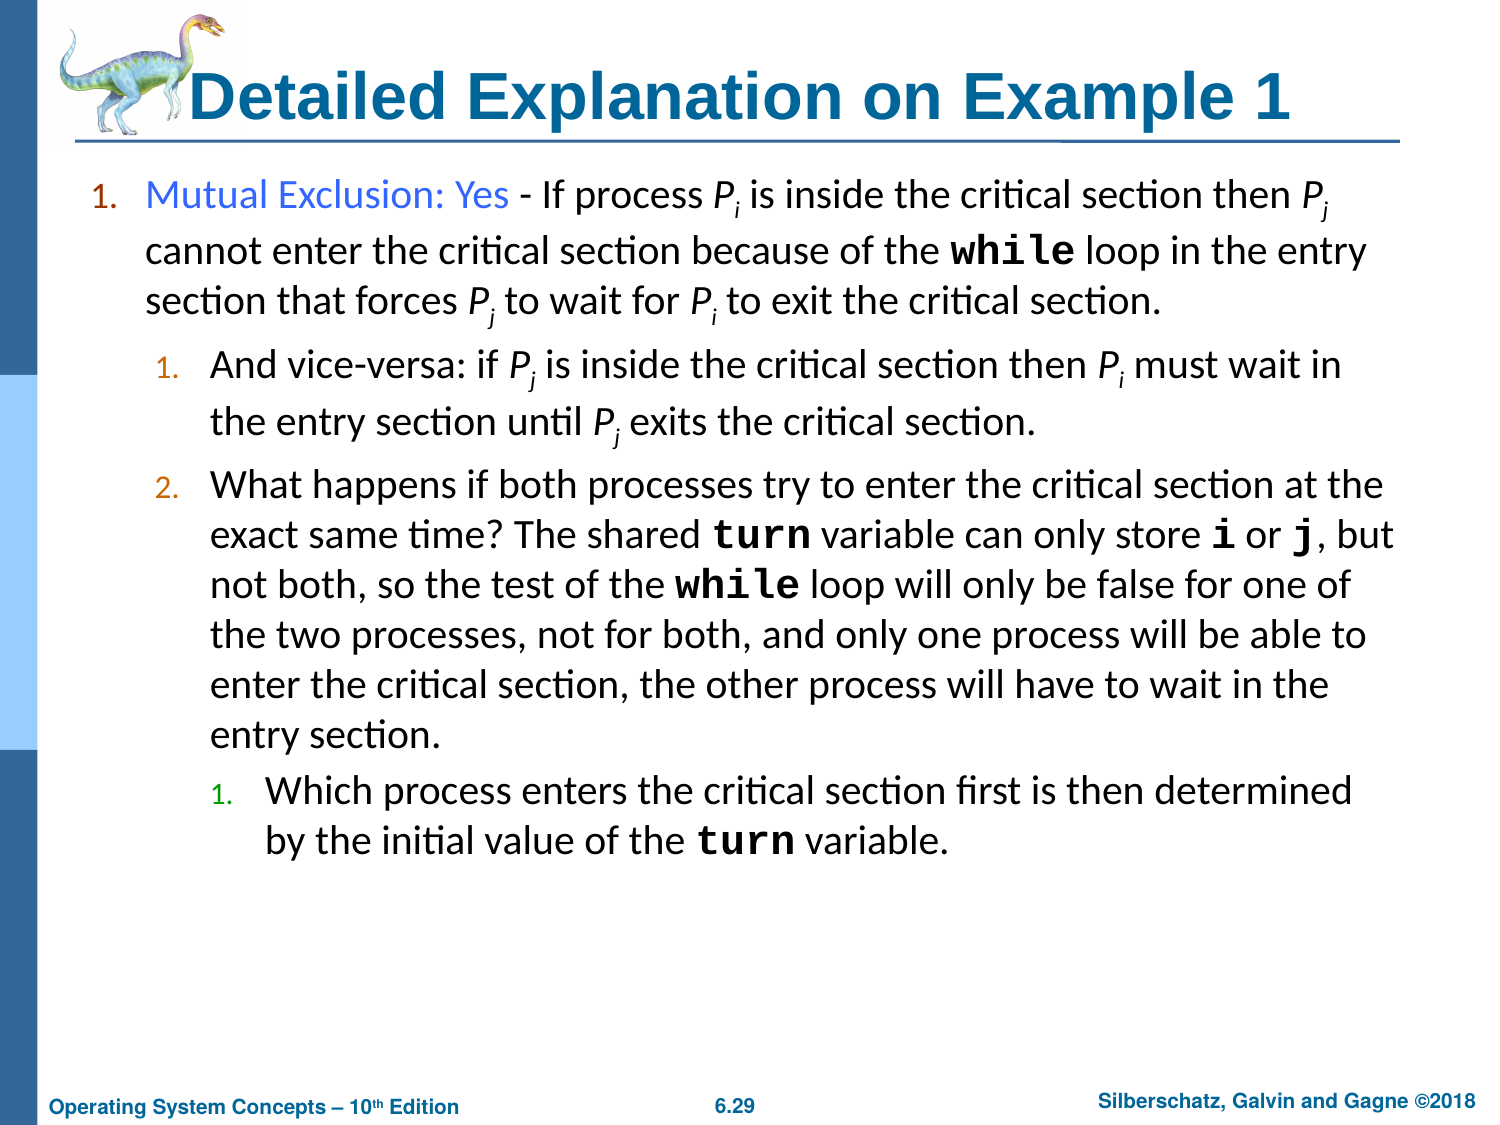

# Detailed Explanation on Example 1
Mutual Exclusion: Yes - If process Pi is inside the critical section then Pj cannot enter the critical section because of the while loop in the entry section that forces Pj to wait for Pi to exit the critical section.
And vice-versa: if Pj is inside the critical section then Pi must wait in the entry section until Pj exits the critical section.
What happens if both processes try to enter the critical section at the exact same time? The shared turn variable can only store i or j, but not both, so the test of the while loop will only be false for one of the two processes, not for both, and only one process will be able to enter the critical section, the other process will have to wait in the entry section.
Which process enters the critical section first is then determined by the initial value of the turn variable.